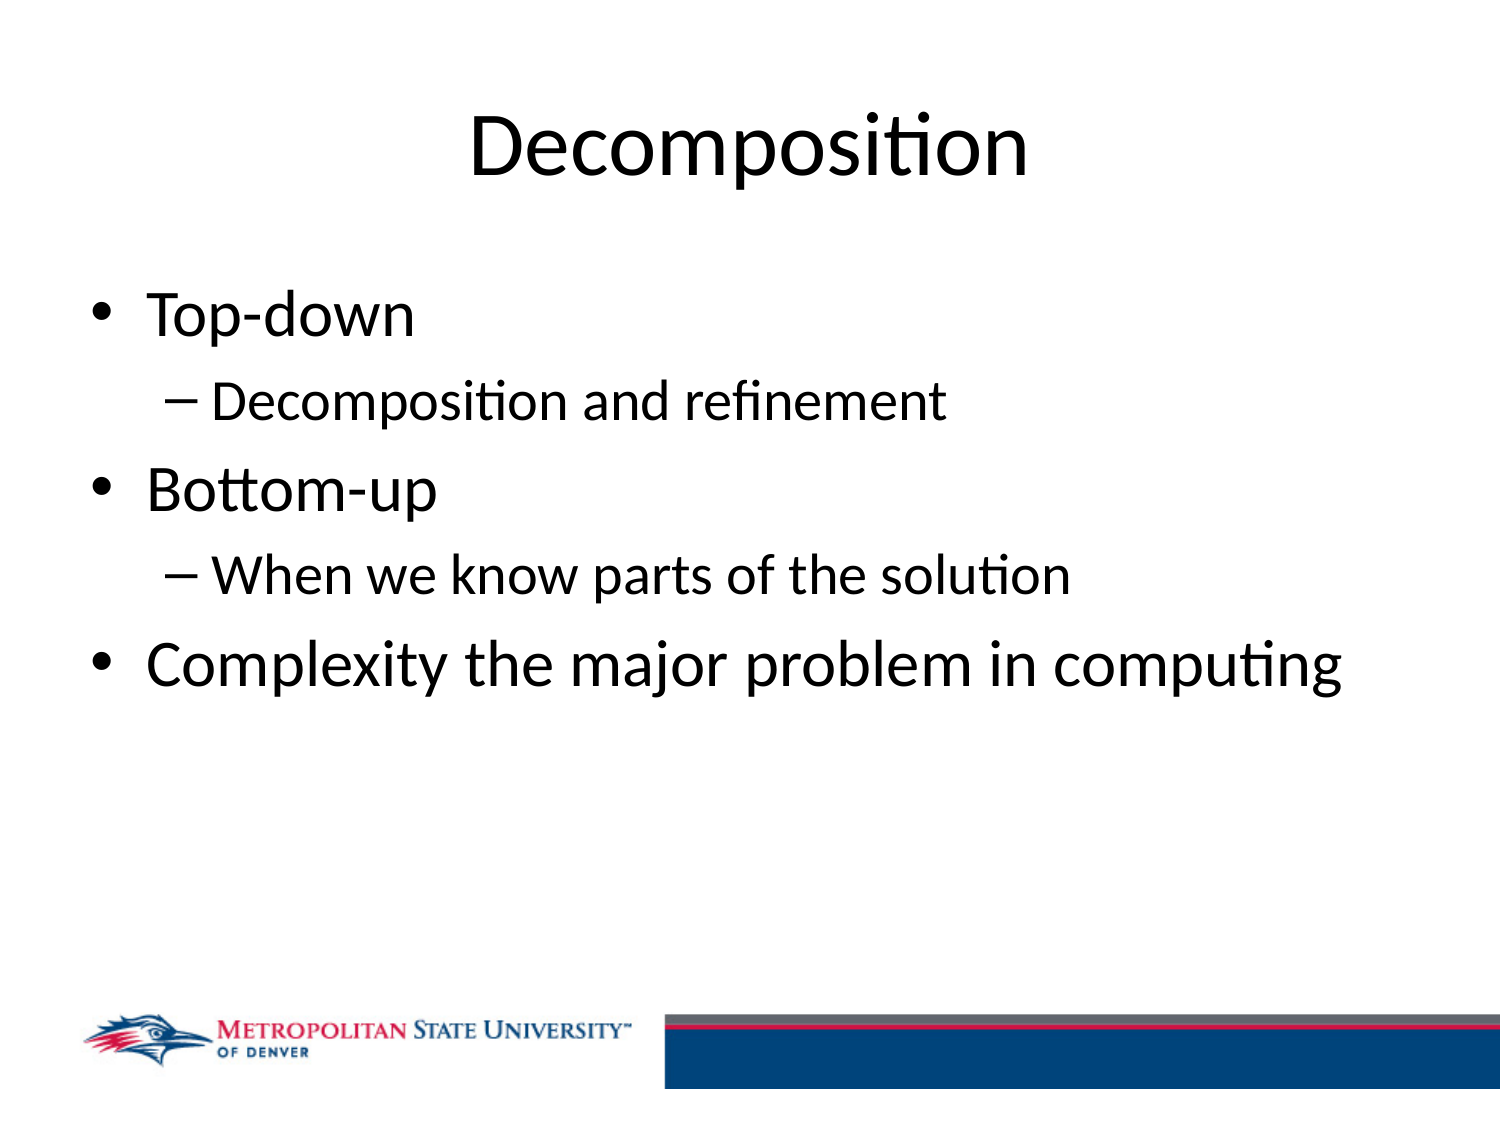

# Decomposition
Top-down
Decomposition and refinement
Bottom-up
When we know parts of the solution
Complexity the major problem in computing